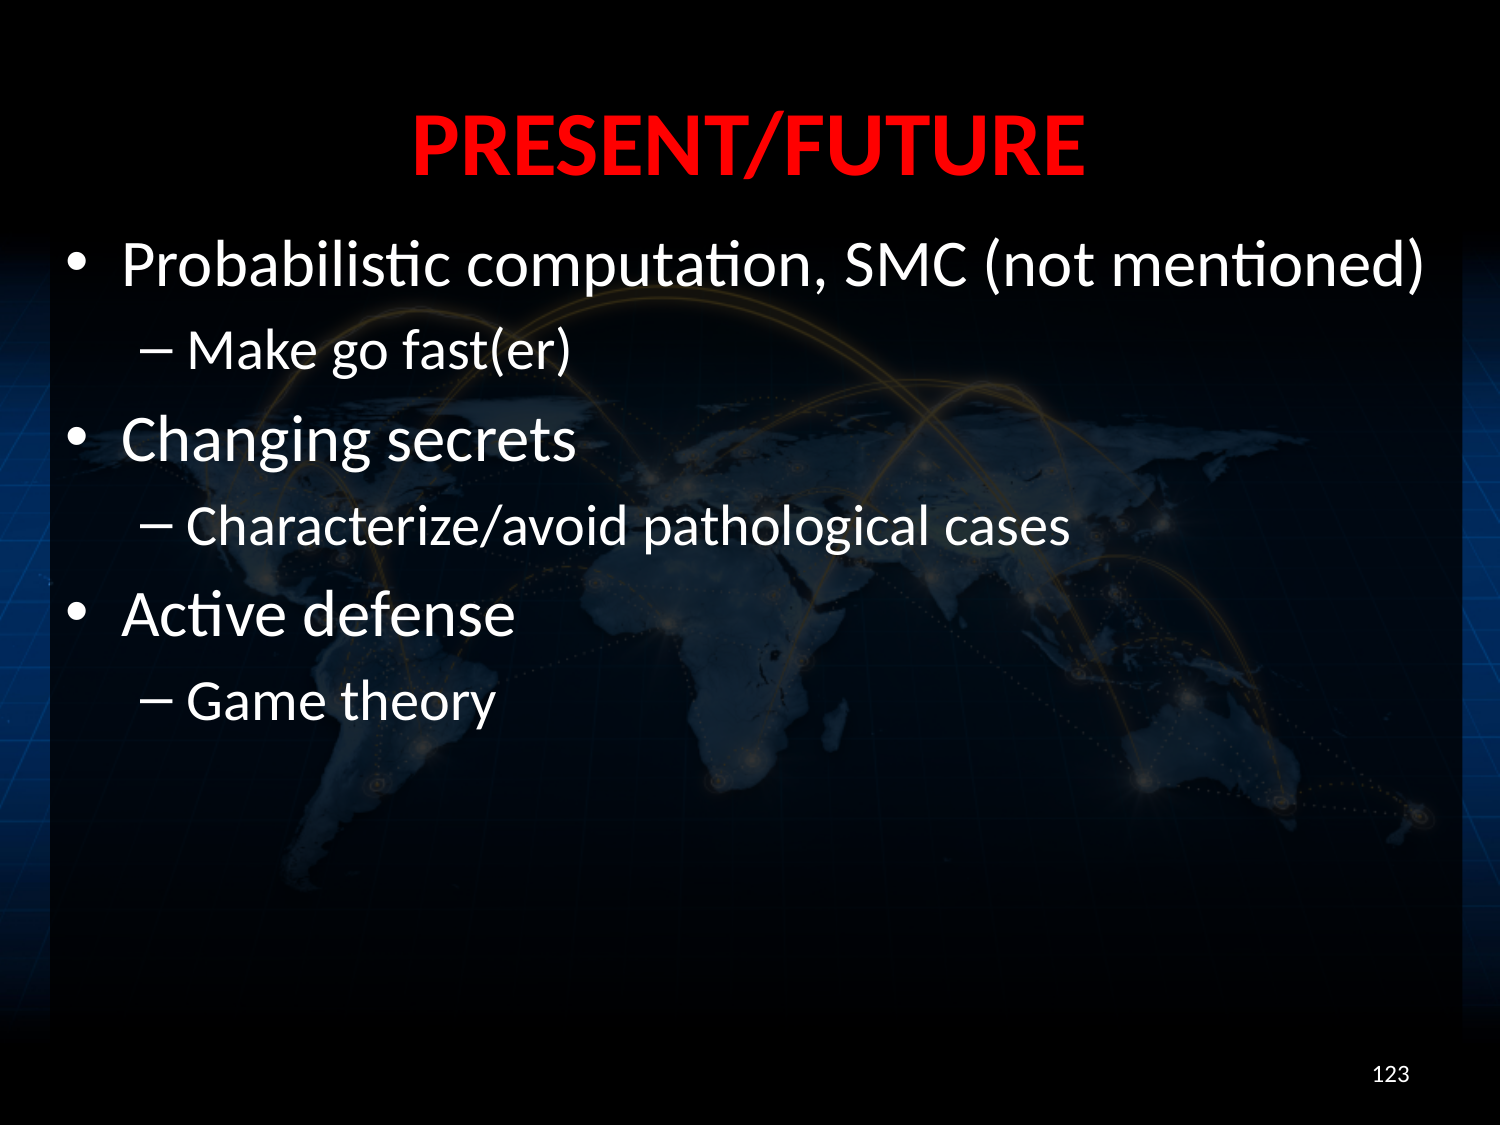

# Present/Future
Probabilistic computation, SMC (not mentioned)
Make go fast(er)
Changing secrets
Characterize/avoid pathological cases
Active defense
Game theory
123